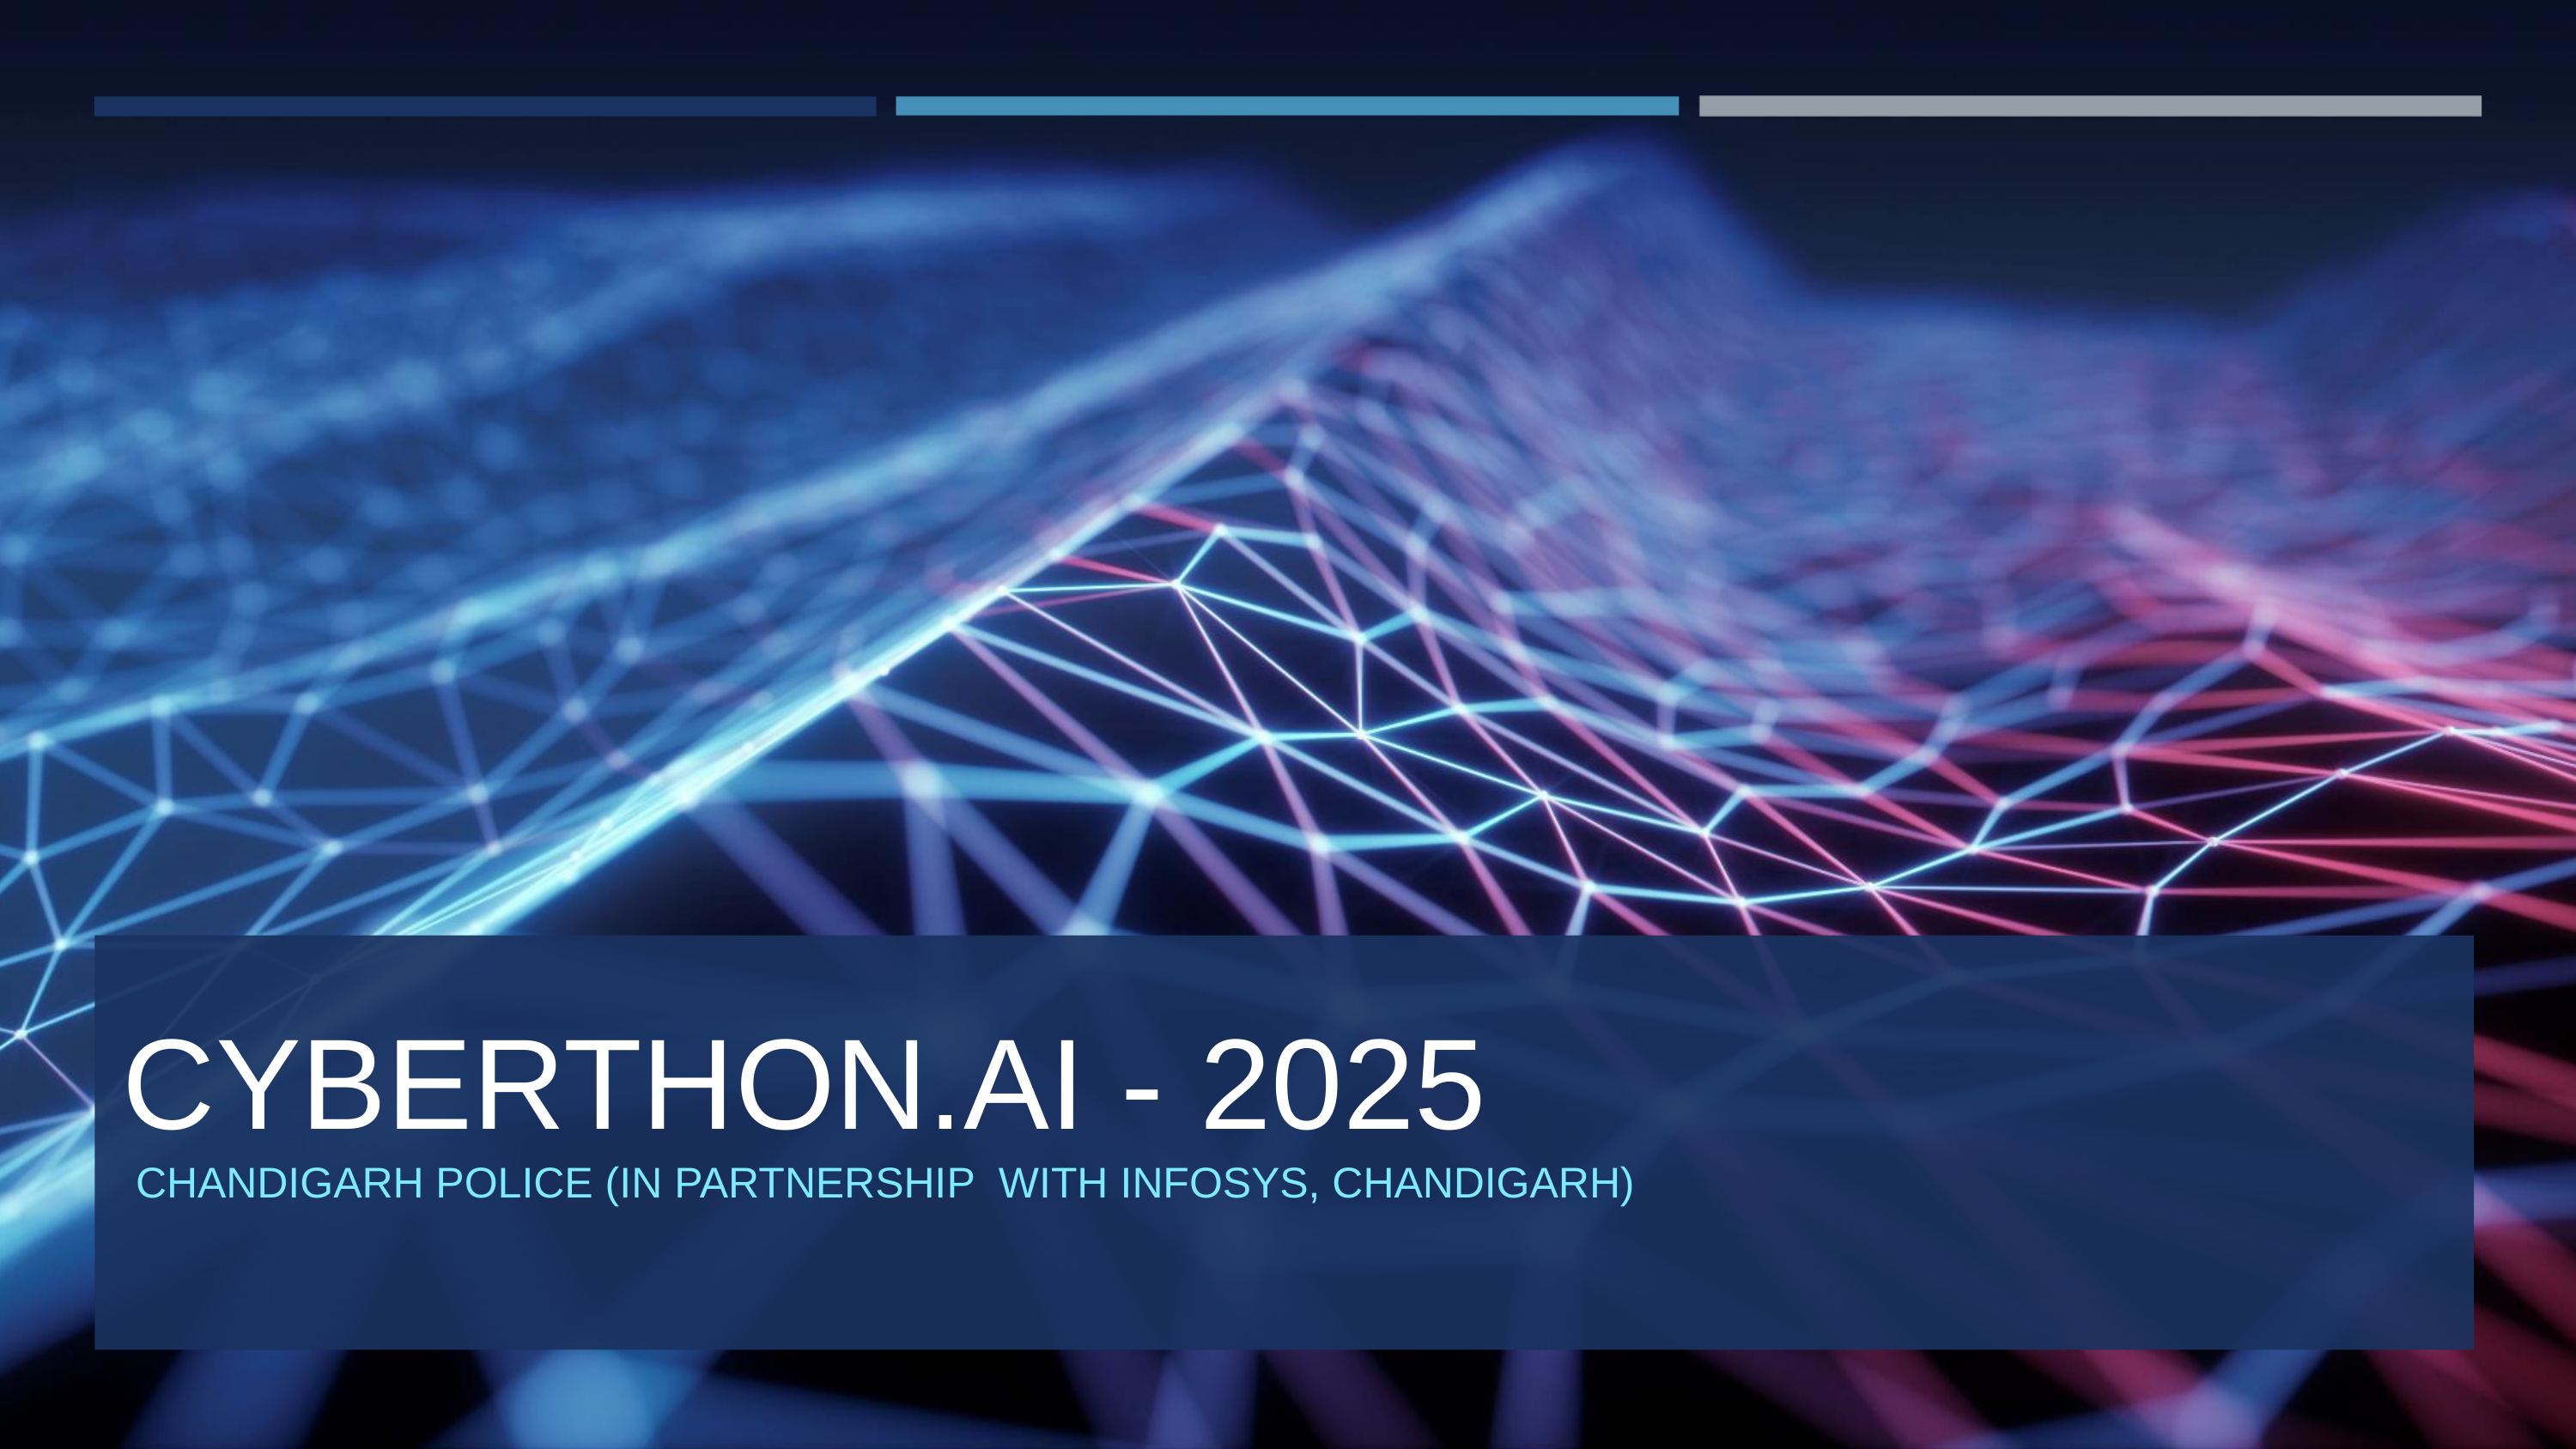

CYBERTHON.AI - 2025
CHANDIGARH POLICE (IN PARTNERSHIP  WITH INFOSYS, CHANDIGARH)